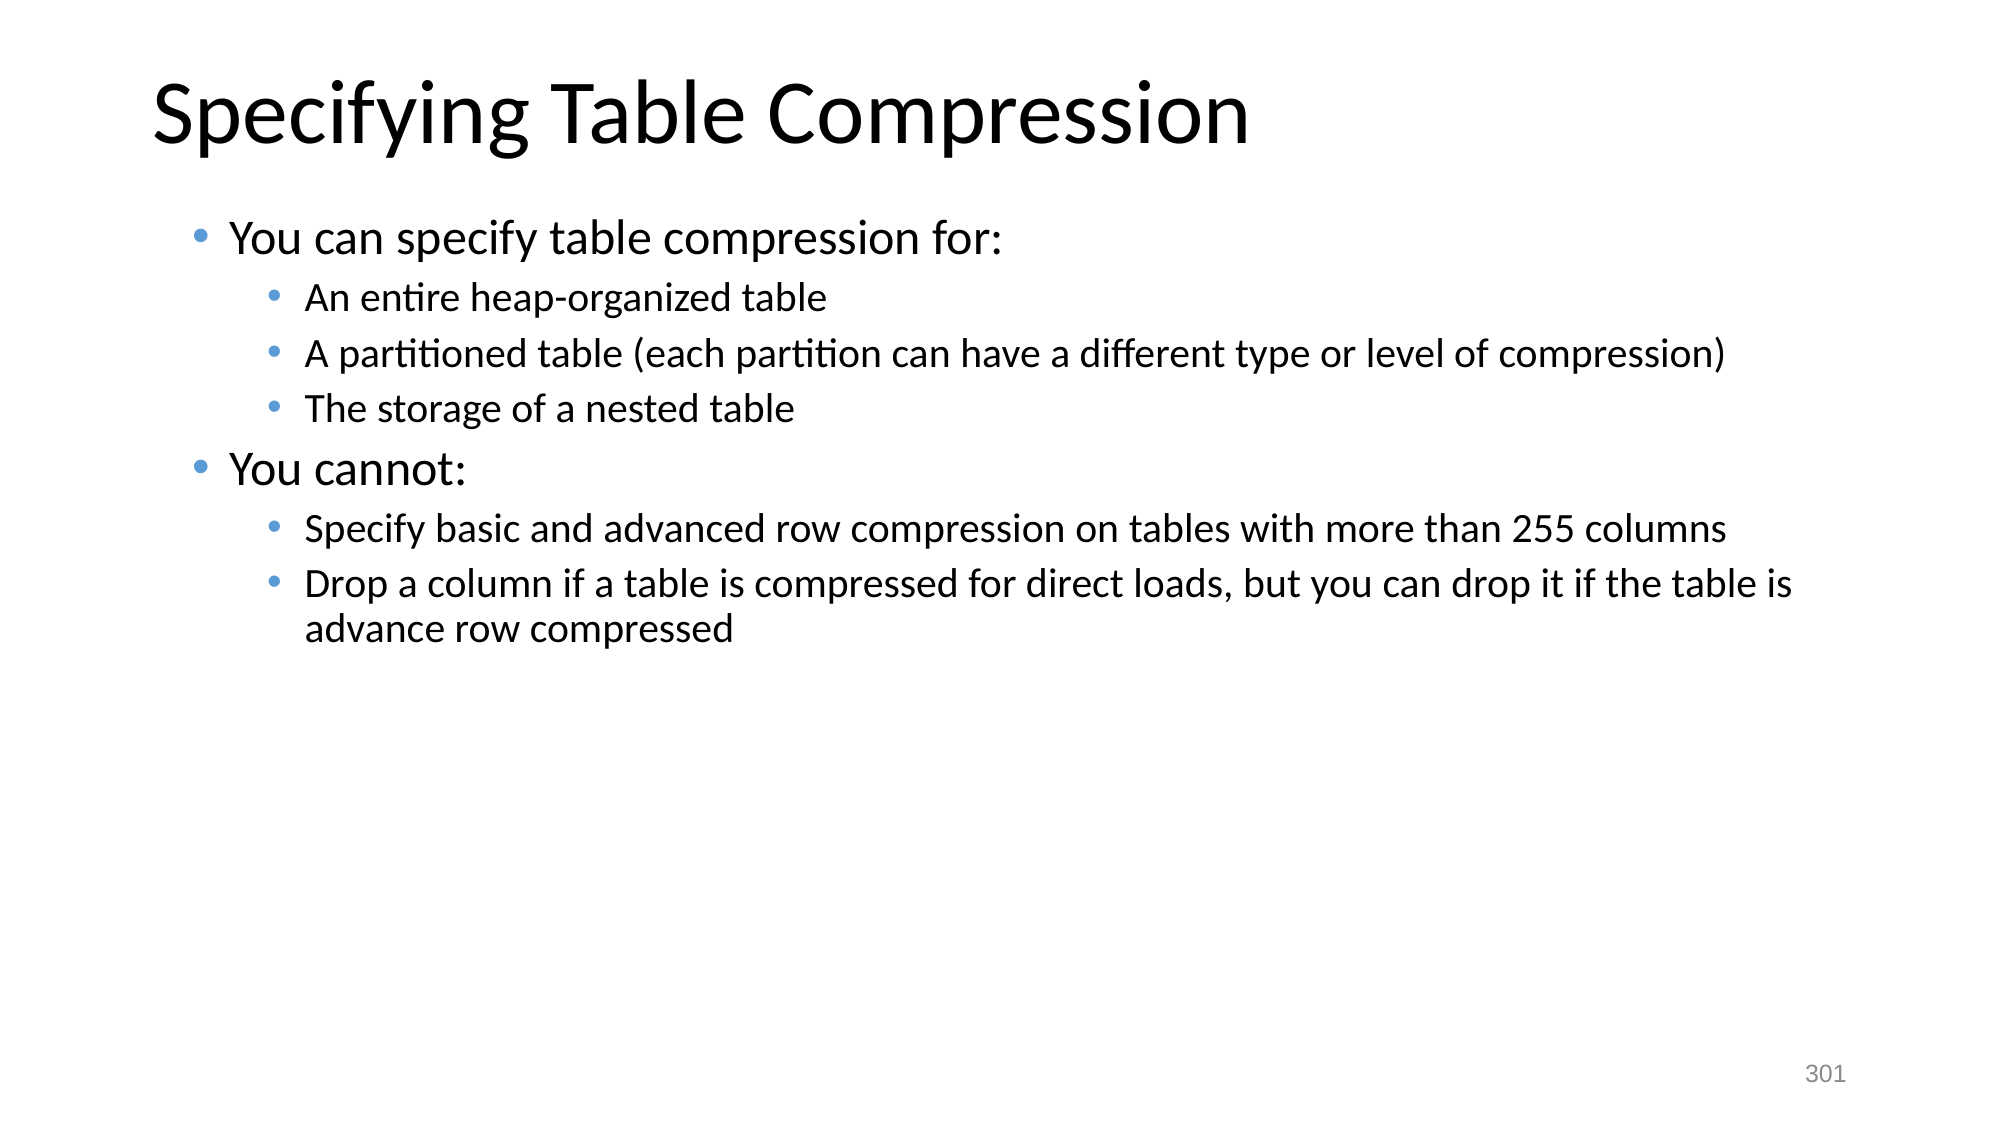

# Specifying Table Compression
You can specify table compression for:
An entire heap-organized table
A partitioned table (each partition can have a different type or level of compression)
The storage of a nested table
You cannot:
Specify basic and advanced row compression on tables with more than 255 columns
Drop a column if a table is compressed for direct loads, but you can drop it if the table is advance row compressed
301